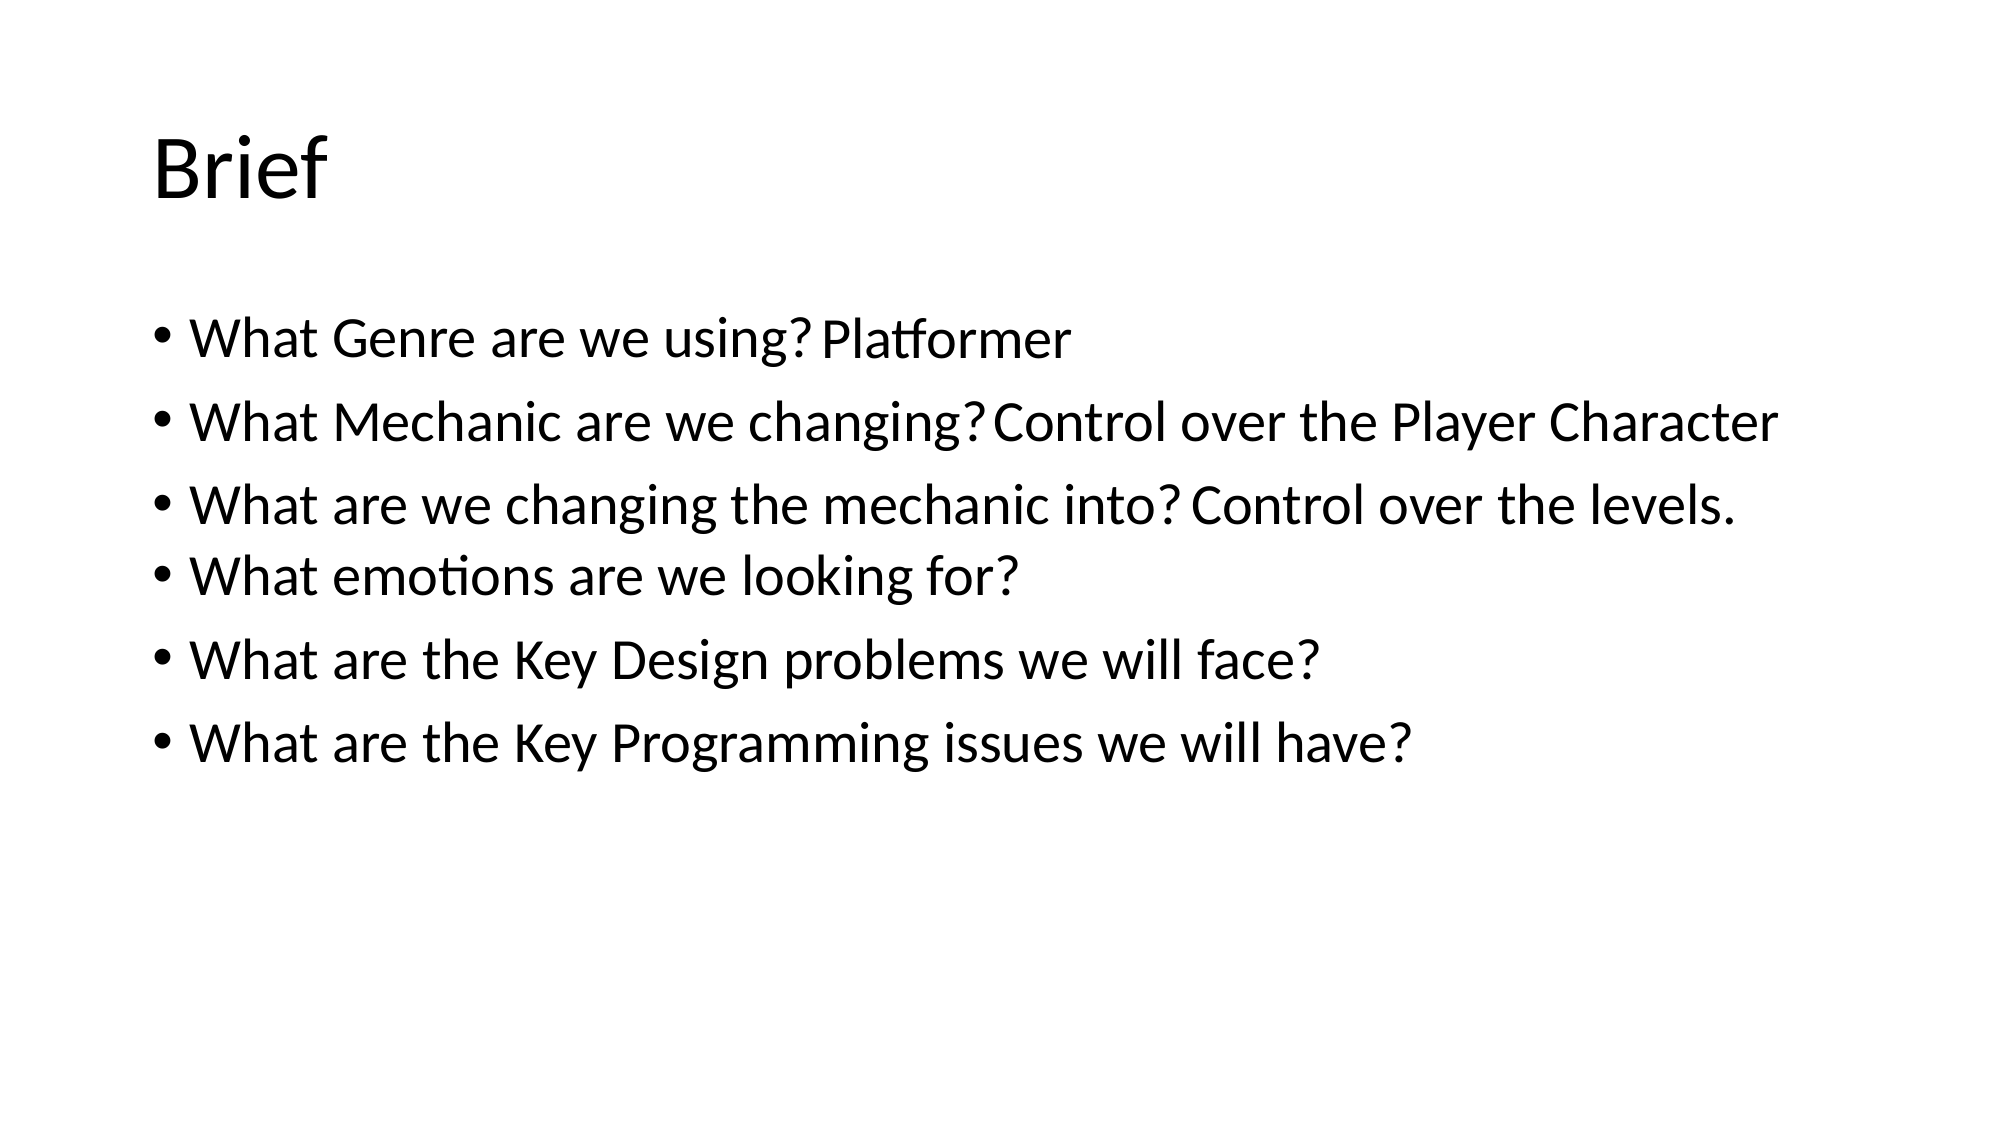

# Brief
Platformer
What Genre are we using?
What Mechanic are we changing?
What are we changing the mechanic into?
Control over the Player Character
Control over the levels.
What emotions are we looking for?
What are the Key Design problems we will face?
What are the Key Programming issues we will have?